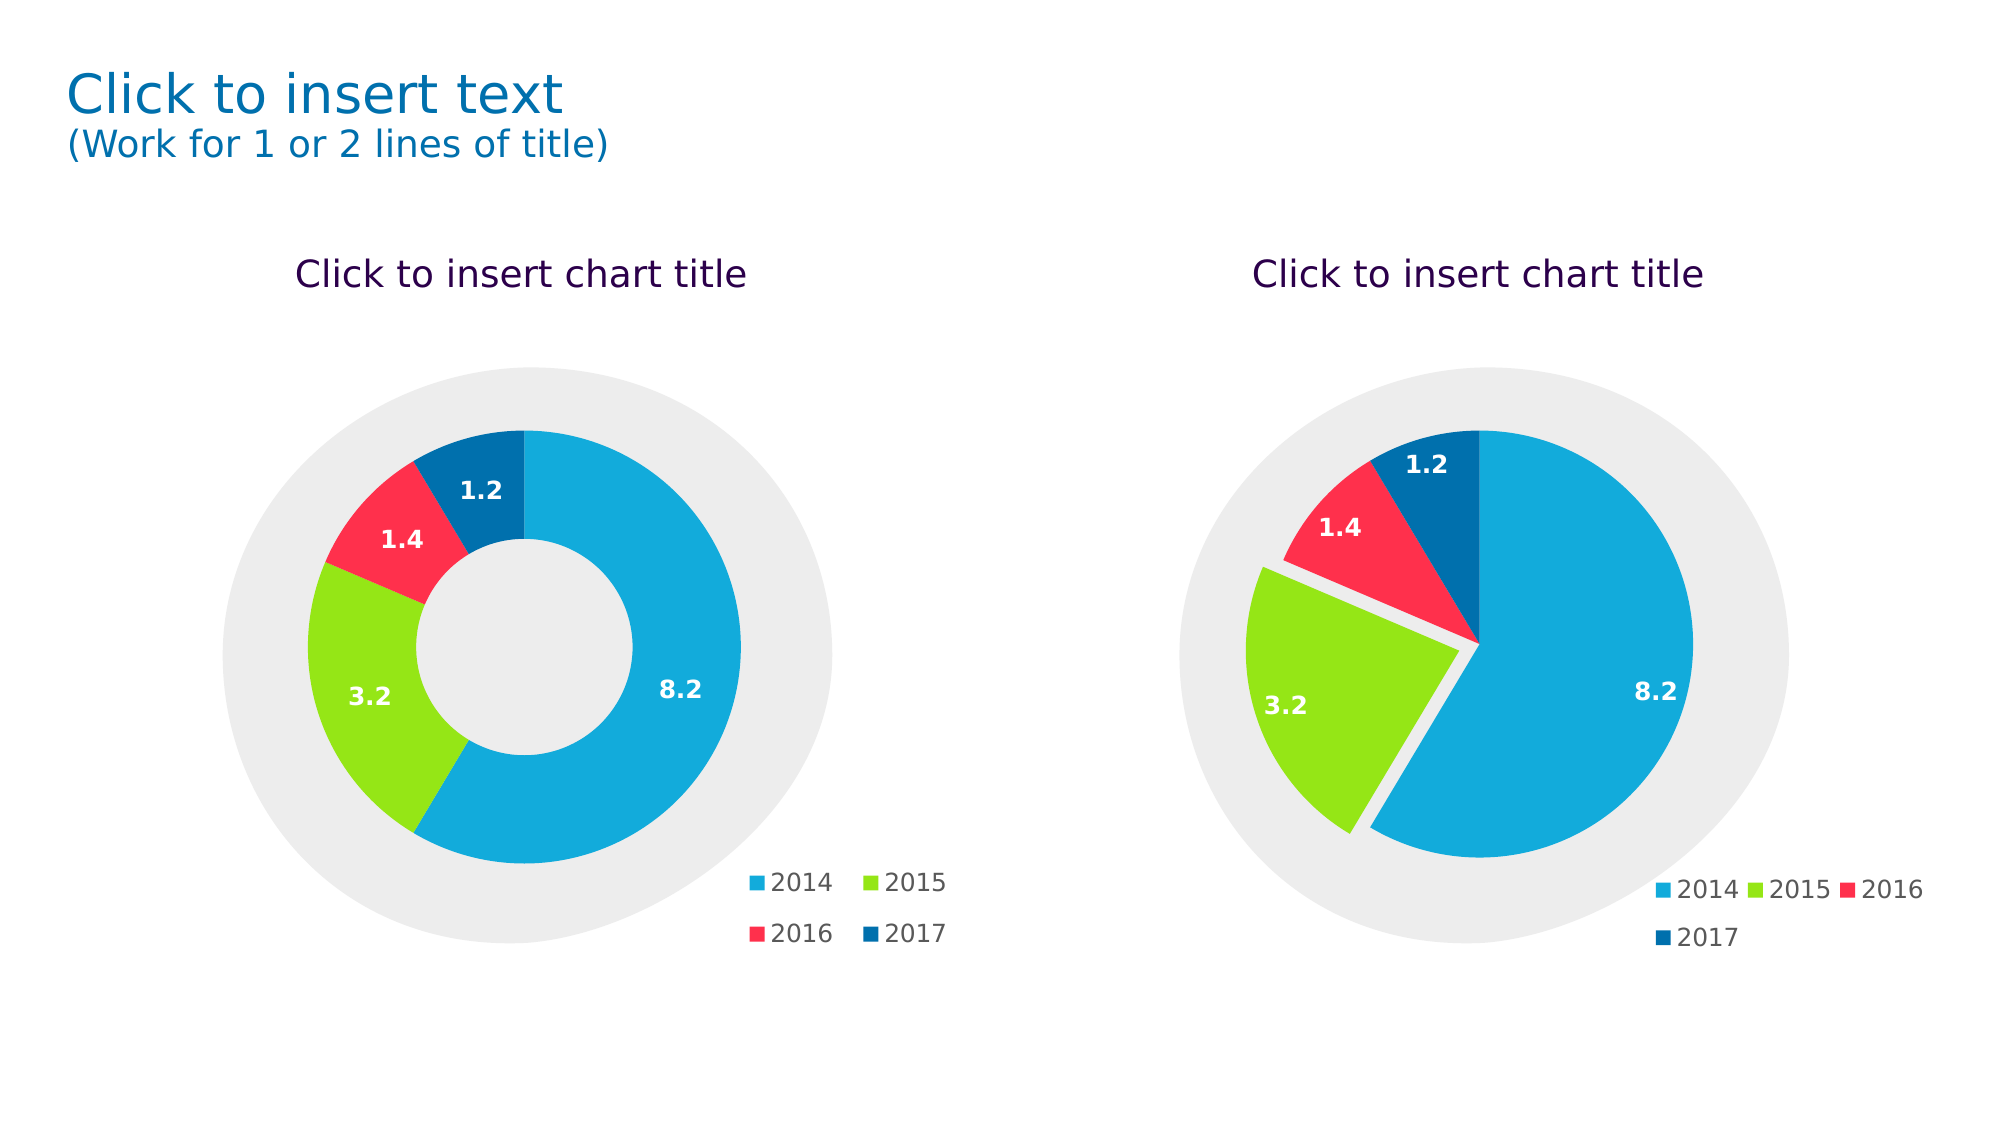

# Click to insert text (Work for 1 or 2 lines of title)
Click to insert chart title
Click to insert chart title

### Chart

| Category | Sales |
|---|---|
| 2014 | 8.200000000000001 |
| 2015 | 3.2 |
| 2016 | 1.4 |
| 2017 | 1.2 |

### Chart

| Category | Sales |
|---|---|
| 2014 | 8.200000000000001 |
| 2015 | 3.2 |
| 2016 | 1.4 |
| 2017 | 1.2 |